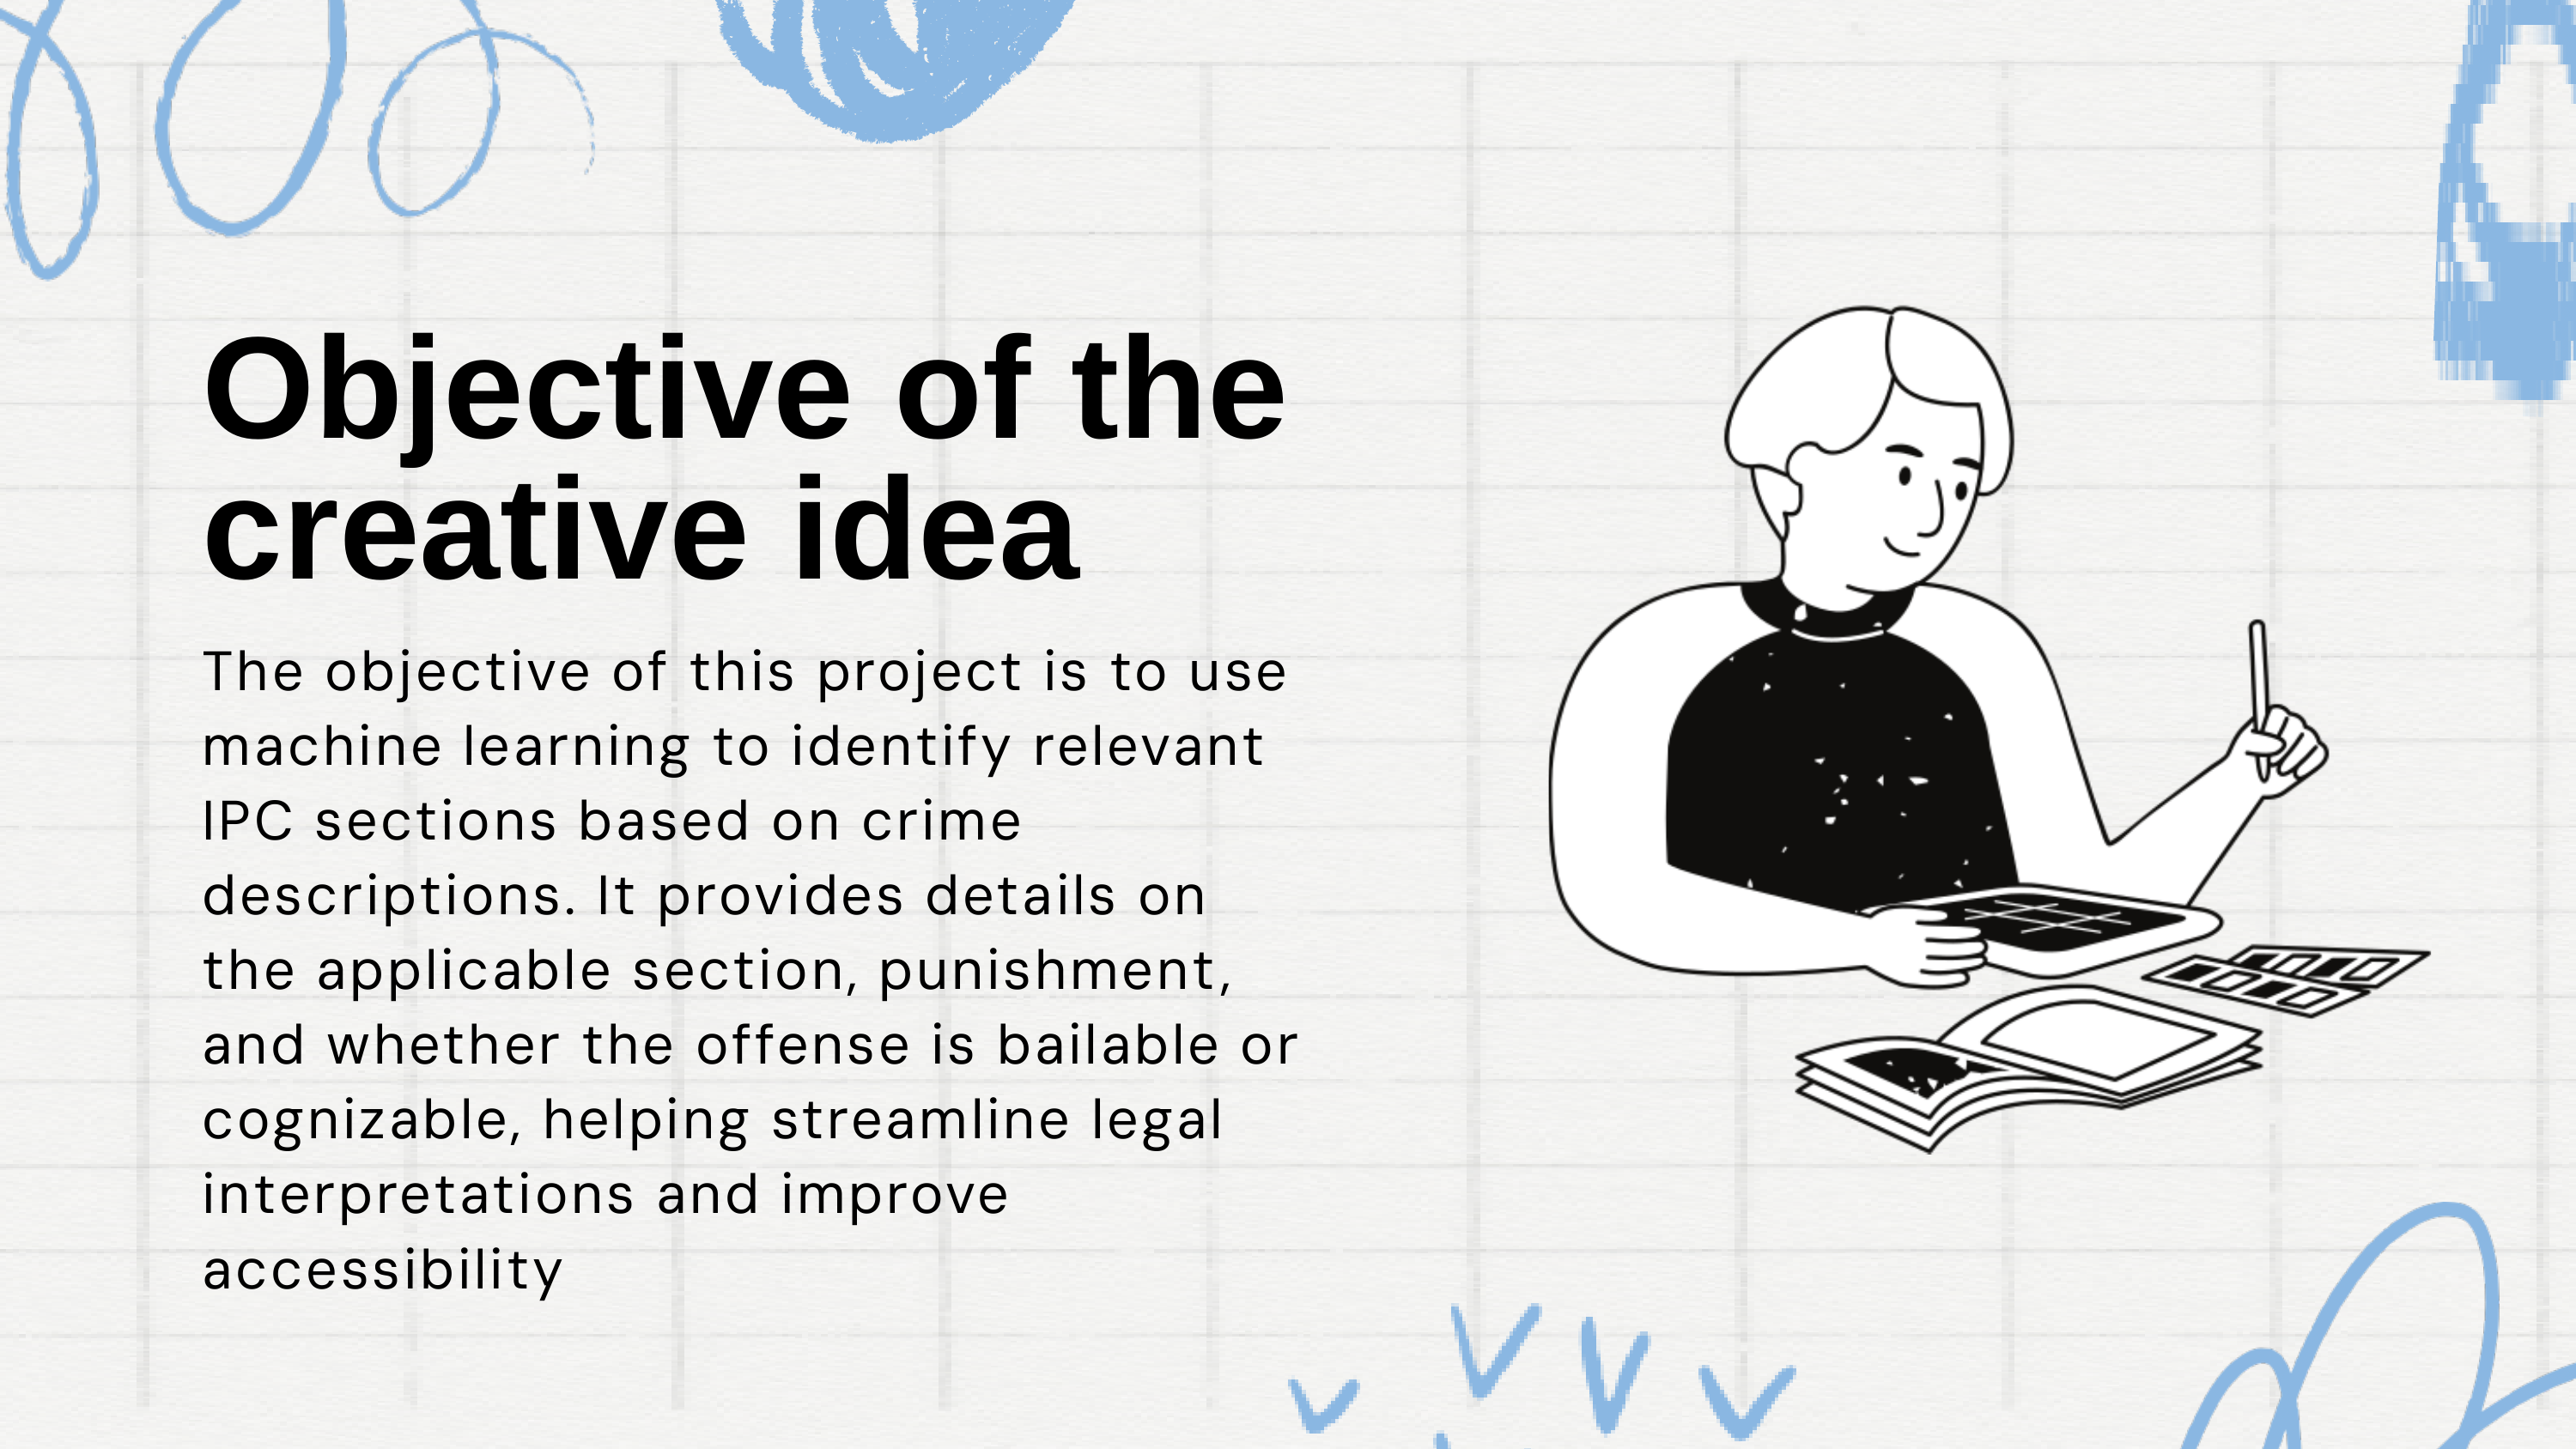

Objective of the creative idea
The objective of this project is to use machine learning to identify relevant IPC sections based on crime descriptions. It provides details on the applicable section, punishment, and whether the offense is bailable or cognizable, helping streamline legal interpretations and improve accessibility